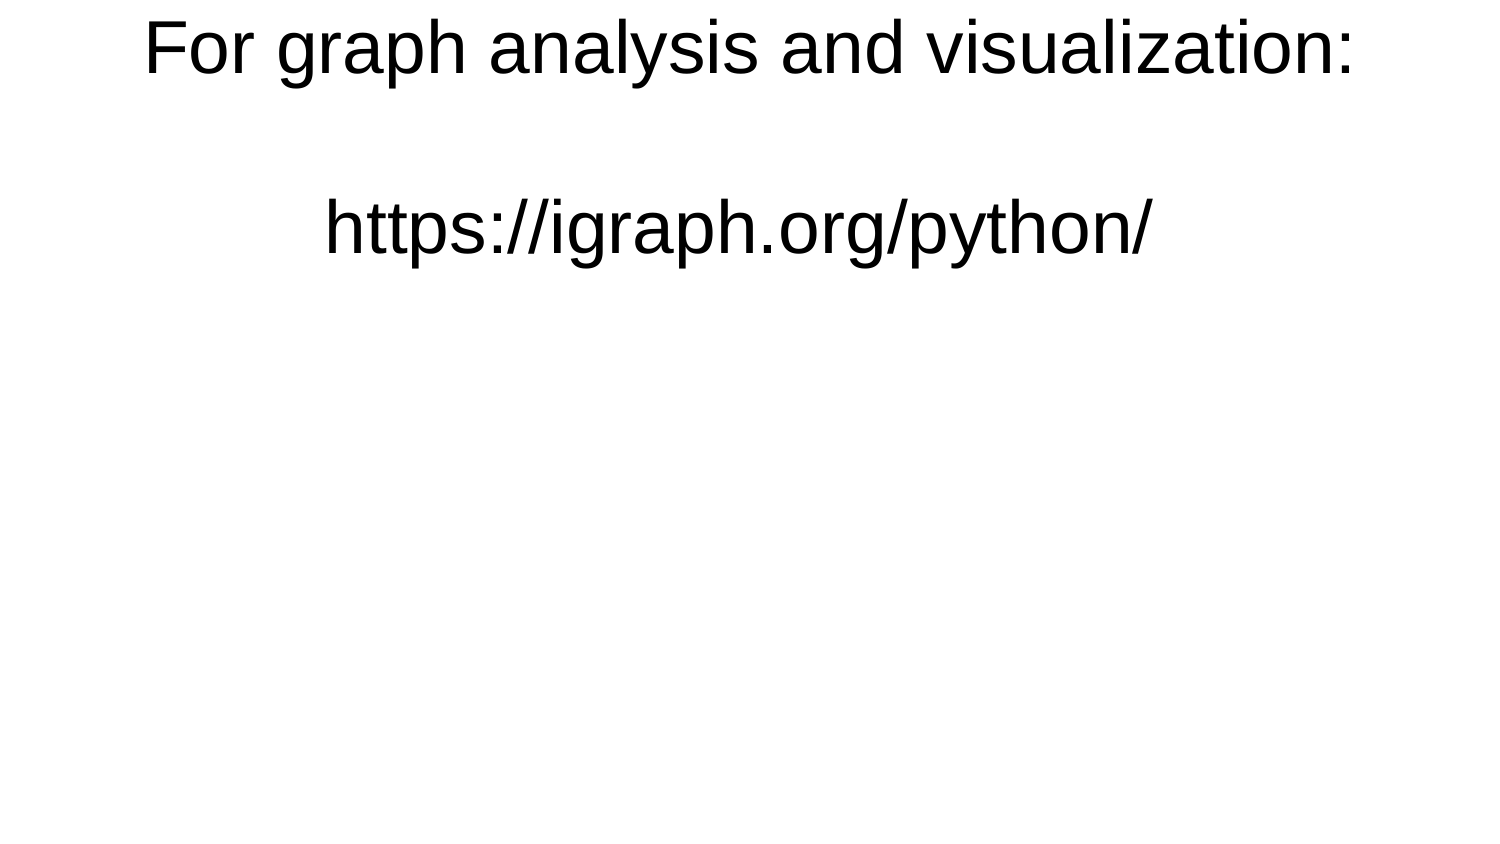

# For graph analysis and visualization: https://igraph.org/python/